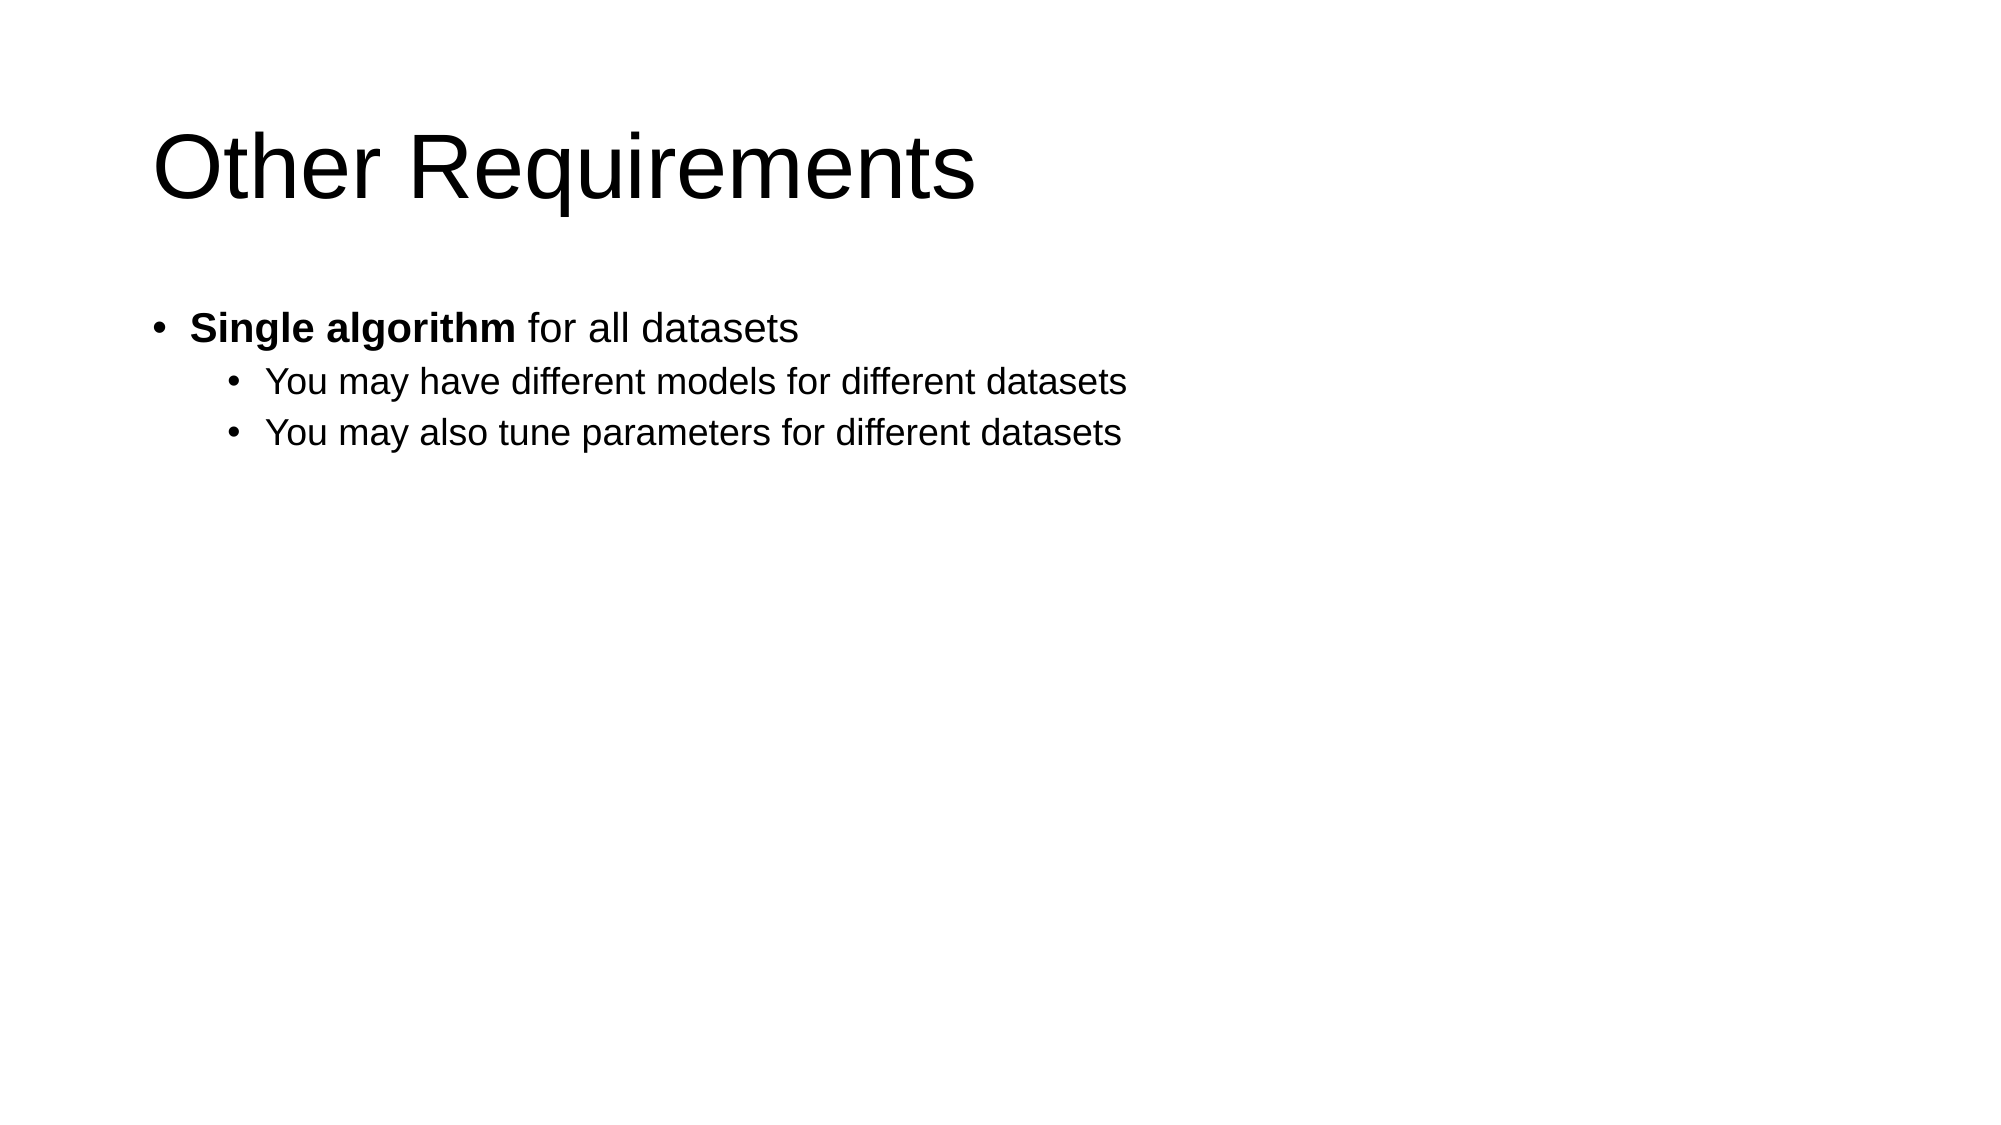

# Other Requirements
Single algorithm for all datasets
You may have different models for different datasets
You may also tune parameters for different datasets